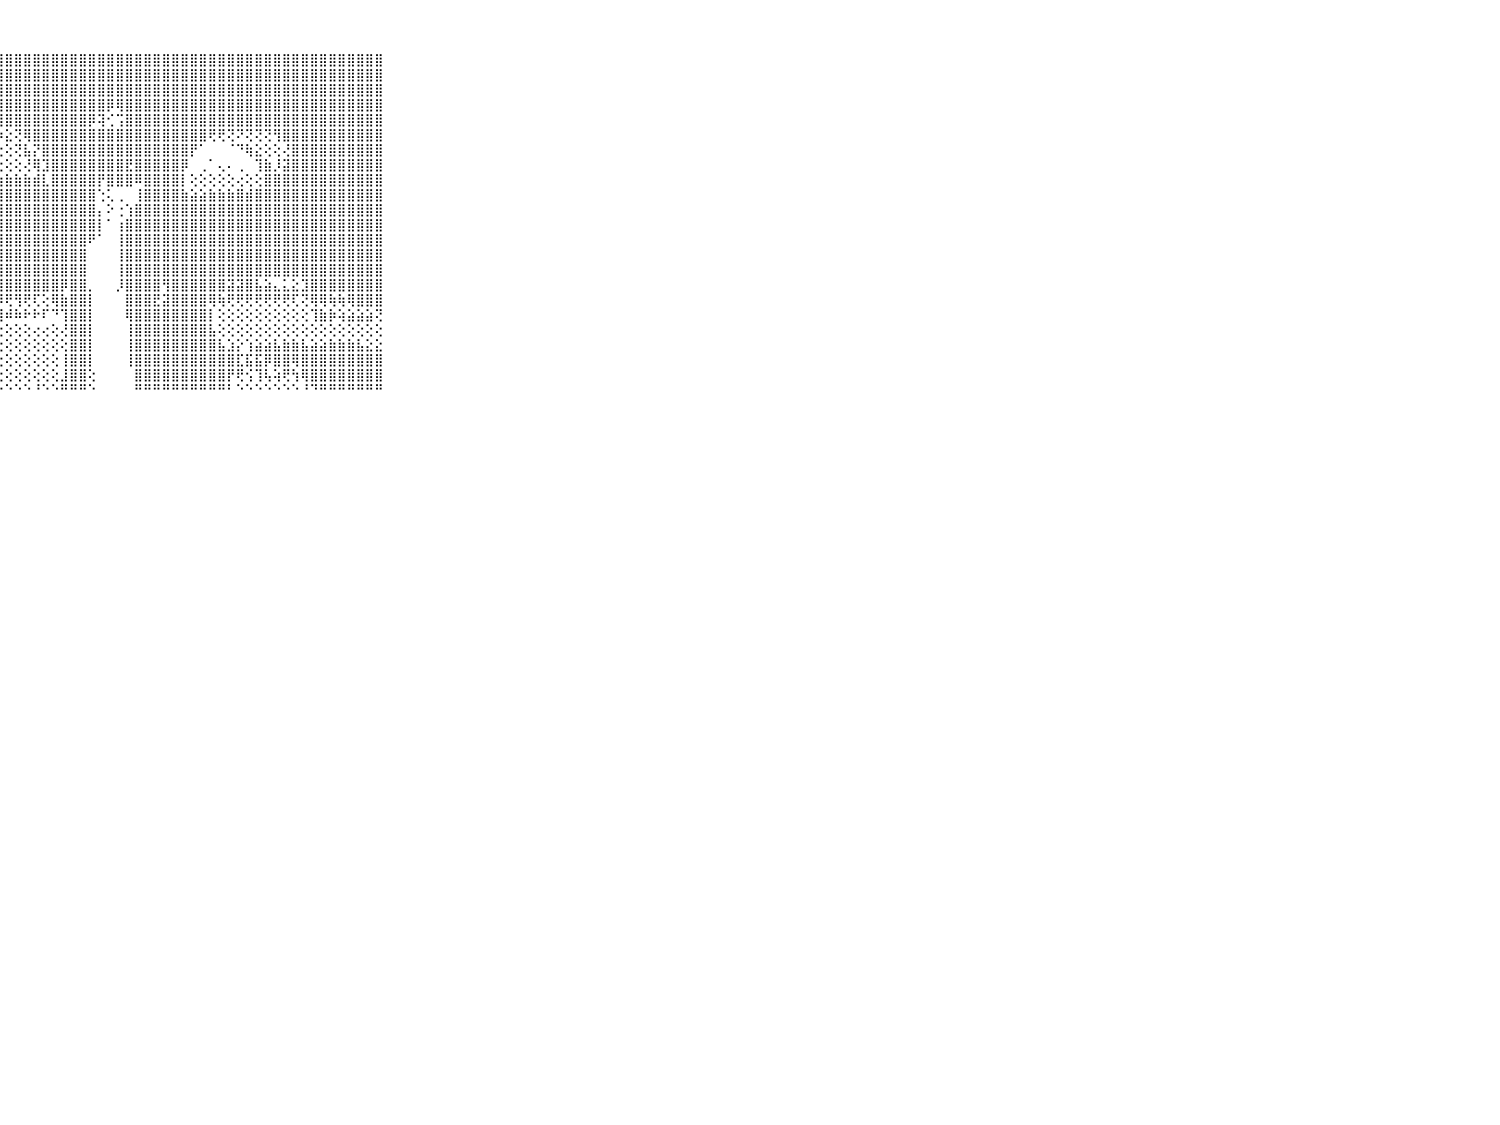

⠀⠀⠀⠀⠀⠀⠀⠀⠀⠀⠀⣾⣿⣿⣿⣿⣽⣿⣿⣿⣿⣿⣿⣿⣿⣿⣿⢿⣿⣿⣿⣿⣿⣿⣿⣿⣿⣿⣿⣿⣿⣿⣿⣿⣿⣿⣿⣿⣿⣿⣿⣿⣿⣿⣿⣿⣿⣿⣿⣿⣿⣿⣿⣿⣿⣿⣿⣿⣿⠀⠀⠀⠀⠀⠀⠀⠀⠀⠀⠀⠀
⠀⠀⠀⠀⠀⠀⠀⠀⠀⠀⠀⣿⣿⣿⣿⣿⣿⣿⣿⣿⣿⣿⣿⣿⣿⣿⣿⣿⣿⣿⣿⣿⣿⣿⣿⣿⣿⣿⣿⣿⣿⣿⣿⣿⣿⣿⣿⣿⣿⣿⣿⣿⣿⣿⣿⣿⣿⣿⣿⣿⣿⣿⣿⣿⣿⣿⣿⣿⣿⠀⠀⠀⠀⠀⠀⠀⠀⠀⠀⠀⠀
⠀⠀⠀⠀⠀⠀⠀⠀⠀⠀⠀⣿⣿⣿⣿⣿⣿⣿⣿⣿⣿⣿⣿⣿⣿⣿⣿⣿⣿⣿⣿⣿⣿⣿⣿⣿⣿⣿⣿⣿⣿⣿⣿⣿⣿⣿⣿⣿⣿⣿⣿⣿⣿⣿⣿⣿⣿⣿⣿⣿⣿⣿⣿⣿⣿⣿⣿⣿⣿⠀⠀⠀⠀⠀⠀⠀⠀⠀⠀⠀⠀
⠀⠀⠀⠀⠀⠀⠀⠀⠀⠀⠀⣿⣿⣿⣿⣿⣿⣿⣿⣿⣿⣿⣿⣿⣿⣿⣿⣿⣿⣿⣿⣿⣿⣿⣿⣿⣿⣿⣿⡿⢿⣿⣿⣿⣿⣿⣿⣿⣿⣿⣿⣿⣿⣿⣿⣿⣿⣿⣿⣿⣿⣿⣿⣿⣿⣿⣿⣿⣿⠀⠀⠀⠀⠀⠀⠀⠀⠀⠀⠀⠀
⠀⠀⠀⠀⠀⠀⠀⠀⠀⠀⠀⣿⣿⣿⣿⣿⣿⣿⣿⣿⣿⡿⢟⢟⢟⢝⢟⢿⣿⣿⣿⣿⣿⣿⣿⣿⣿⡿⢽⢊⢩⣿⣿⣿⣿⣿⣿⣿⣿⣿⣿⣿⣿⣿⣿⣿⣿⣿⣿⣿⣿⣿⣿⣿⣿⣿⣿⣿⣿⠀⠀⠀⠀⠀⠀⠀⠀⠀⠀⠀⠀
⠀⠀⠀⠀⠀⠀⠀⠀⠀⠀⠀⣿⣿⣿⣿⣿⣿⣿⣿⡟⢝⣑⡑⢑⢕⠑⠗⠵⣕⢝⢿⣿⣿⣿⣿⣿⣿⣿⣿⣿⣿⣿⣿⣿⣿⣿⣿⣿⣿⣿⢟⢟⢝⠝⢝⢝⢝⢻⣿⣿⣿⣿⣿⣿⣿⣿⣿⣿⣿⠀⠀⠀⠀⠀⠀⠀⠀⠀⠀⠀⠀
⠀⠀⠀⠀⠀⠀⠀⠀⠀⠀⠀⣿⣿⣿⣿⣿⣿⣿⢏⢕⢜⢝⢝⢝⢝⢝⢝⢕⢕⢝⣧⡝⣿⣿⣿⣿⣿⣿⣿⣿⣿⣿⣿⣿⣿⣿⣿⣿⡟⠁⠀⠀⠈⠙⢷⣕⢕⢕⢜⣿⣿⣿⣿⣿⣿⣿⣿⣿⣿⠀⠀⠀⠀⠀⠀⠀⠀⠀⠀⠀⠀
⠀⠀⠀⠀⠀⠀⠀⠀⠀⠀⠀⣿⣿⣿⣿⣿⣿⣷⣵⣕⣕⣕⡕⣕⢕⢕⢕⢕⢕⢕⢜⢿⣹⣿⣿⣿⣿⣿⣿⣿⣿⣟⣿⣿⣿⣿⣿⡿⠀⢀⠁⢄⠄⢀⠀⢹⣷⡸⣽⣿⣿⣿⣿⣿⣿⣿⣿⣿⣿⠀⠀⠀⠀⠀⠀⠀⠀⠀⠀⠀⠀
⠀⠀⠀⠀⠀⠀⠀⠀⠀⠀⠀⣿⣿⣿⣿⣿⣿⣿⣿⣿⣿⣿⣿⣿⣿⣿⣿⣷⣷⣷⣷⣾⣇⣿⣿⣿⣿⣿⡟⣿⣿⣿⠿⣿⣿⣿⣿⡇⢕⢕⢕⢕⢕⢔⢕⢕⣿⣿⣿⣿⣿⣿⣿⣿⣿⣿⣿⣿⣿⠀⠀⠀⠀⠀⠀⠀⠀⠀⠀⠀⠀
⠀⠀⠀⠀⠀⠀⠀⠀⠀⠀⠀⣿⣿⣿⣿⣿⣿⣿⣿⣿⣿⣿⣿⣿⣿⣿⣿⣿⣿⣿⣿⣿⣿⣿⣿⣿⣿⣿⢑⢅⢀⠀⢸⣿⣿⣿⣿⣷⣵⣵⣷⣷⣷⣿⣾⣿⣿⣿⣿⣿⣿⣿⣿⣿⣿⣿⣿⣿⣿⠀⠀⠀⠀⠀⠀⠀⠀⠀⠀⠀⠀
⠀⠀⠀⠀⠀⠀⠀⠀⠀⠀⠀⣽⣿⣿⣿⣿⣿⣿⣿⣿⣿⣿⣿⣿⣿⣿⣿⣿⣿⣿⣿⣿⣿⣿⣿⣿⣿⣿⡄⠕⢐⢱⣿⣿⣿⣿⣿⣿⣿⣿⣿⣿⣿⣿⣿⣿⣿⣿⣿⣿⣿⣿⣿⣿⣿⣿⣿⣿⣿⠀⠀⠀⠀⠀⠀⠀⠀⠀⠀⠀⠀
⠀⠀⠀⠀⠀⠀⠀⠀⠀⠀⠀⢽⣿⣿⣿⣿⣿⣿⣿⣿⣿⣿⣿⣿⣿⣿⣿⣿⣿⣿⣿⣿⣿⣿⣿⣿⣿⣿⡇⠁⢰⣿⣿⣿⣿⣿⣿⣿⣿⣿⣿⣿⣿⣿⣿⣿⣿⣿⣿⣿⣿⣿⣿⣿⣿⣿⣿⣿⣿⠀⠀⠀⠀⠀⠀⠀⠀⠀⠀⠀⠀
⠀⠀⠀⠀⠀⠀⠀⠀⠀⠀⠀⣿⣿⣿⣿⣿⣿⣿⣿⣿⣿⣿⣿⣿⣿⣿⣿⣿⣿⣿⣿⣿⣿⣿⣿⣿⣿⠟⠁⠀⢸⣿⣿⣿⣿⣿⣿⣿⣿⣿⣿⣿⣿⣿⣿⣿⣿⣿⣿⣿⣿⣿⣿⣿⣿⣿⣿⣿⣿⠀⠀⠀⠀⠀⠀⠀⠀⠀⠀⠀⠀
⠀⠀⠀⠀⠀⠀⠀⠀⠀⠀⠀⣿⣿⣿⣿⣿⣿⣿⣿⣿⣿⣿⣿⣿⣿⣿⣿⣿⣿⣿⣿⣿⣿⣿⣿⣿⣿⠀⠀⠀⢸⣿⣿⣿⣿⣿⣿⣿⣿⣿⣿⣿⣿⣿⣿⣿⣿⣿⣿⣿⣿⣿⣿⣿⣿⣿⣿⣿⣿⠀⠀⠀⠀⠀⠀⠀⠀⠀⠀⠀⠀
⠀⠀⠀⠀⠀⠀⠀⠀⠀⠀⠀⣾⣿⣿⣿⣿⣿⣿⣿⣿⣿⣿⣿⣿⣿⣿⣿⣿⣿⣿⣿⣿⣿⣿⣿⣿⣿⠀⠀⠀⢸⣿⣿⣿⣿⣿⣿⣿⣿⣿⣿⣿⣿⣿⣿⣿⣿⣿⣿⣿⣿⣿⣿⣿⣿⣿⣿⣿⣿⠀⠀⠀⠀⠀⠀⠀⠀⠀⠀⠀⠀
⠀⠀⠀⠀⠀⠀⠀⠀⠀⠀⠀⣿⣿⣿⣿⣿⣿⣿⣿⣿⣿⣿⣿⣿⣿⣿⣿⣿⣿⣿⣿⣿⣿⣿⡿⣿⣿⡀⠀⠀⡸⣿⣿⣿⣿⢻⣿⣿⣿⣿⣿⣿⣽⣽⣿⣧⣵⣄⣅⣕⣹⣿⣿⣿⣿⣿⣿⣿⣿⠀⠀⠀⠀⠀⠀⠀⠀⠀⠀⠀⠀
⠀⠀⠀⠀⠀⠀⠀⠀⠀⠀⠀⣿⣿⣿⣿⣿⣿⣯⣽⣯⣽⣽⣝⣝⣹⣹⣽⡿⢟⢻⢟⢏⢕⢿⣷⣿⣿⡇⠀⠀⠀⣿⣿⣿⣟⣽⣿⣿⣿⣿⢿⢷⢟⢟⢟⢟⢟⢟⢟⢏⢝⢿⢿⢷⢷⢿⣿⣿⣿⠀⠀⠀⠀⠀⠀⠀⠀⠀⠀⠀⠀
⠀⠀⠀⠀⠀⠀⠀⠀⠀⠀⠀⣿⣿⣿⣿⣿⣿⣿⣿⣾⣿⣿⣿⣿⣯⣵⢿⢿⠾⠷⠗⠗⠏⠙⢹⣿⣿⡇⠀⠀⠀⢿⣿⣿⣿⣿⣿⣿⣿⣿⡇⢕⢕⢕⢕⢕⢕⢕⢕⢕⢕⢹⣷⡷⢵⣵⣵⣵⢝⠀⠀⠀⠀⠀⠀⠀⠀⠀⠀⠀⠀
⠀⠀⠀⠀⠀⠀⠀⠀⠀⠀⠀⠟⠛⢙⢙⢙⢝⢍⢍⢍⢍⢕⢕⢔⢔⢔⢔⢕⢕⢕⢕⢔⢔⢕⢜⣿⣿⡇⠀⠀⠀⢸⣿⣿⣿⣿⣿⣿⣿⣿⣧⢕⢕⢕⢕⢕⢕⢕⢕⢕⢕⢕⢕⢕⢕⢕⢕⢕⢕⠀⠀⠀⠀⠀⠀⠀⠀⠀⠀⠀⠀
⠀⠀⠀⠀⠀⠀⠀⠀⠀⠀⠀⠁⢕⢕⢕⢕⢕⢕⢕⢕⢕⢕⢕⢕⢕⢕⢕⢕⢕⢕⢕⢕⢕⢕⢕⣿⣿⡇⠀⠀⠀⢸⣿⣿⣿⣿⣿⣿⣿⣿⣿⣧⣱⡕⢱⣵⣵⣧⣷⣷⣧⣵⣵⣷⣷⣷⣧⣕⣕⠀⠀⠀⠀⠀⠀⠀⠀⠀⠀⠀⠀
⠀⠀⠀⠀⠀⠀⠀⠀⠀⠀⠀⠀⠁⠑⢕⢕⢕⢕⢕⢕⢕⢕⢕⢕⢕⢕⢕⢕⢕⢕⢕⢕⢕⢕⢸⣿⣿⡇⠀⠀⠀⢸⣿⣿⣿⣿⣿⣿⣿⣿⣿⣿⣿⣏⣯⣯⡿⣿⣿⢿⣿⣿⣿⣿⣿⣿⣿⣿⣿⠀⠀⠀⠀⠀⠀⠀⠀⠀⠀⠀⠀
⠀⠀⠀⠀⠀⠀⠀⠀⠀⠀⠀⢄⢕⢕⢕⢕⢕⢕⢕⢕⢕⢕⢕⢕⢕⢕⢕⢕⢕⢕⢕⢕⢕⢕⣸⣿⣿⢕⠀⠀⠀⠀⣿⣿⣿⣿⣿⣿⣿⣿⣿⣿⡟⢟⢪⢹⢧⢵⢟⢳⢿⣿⣿⣿⣿⣿⣿⣿⣿⠀⠀⠀⠀⠀⠀⠀⠀⠀⠀⠀⠀
⠀⠀⠀⠀⠀⠀⠀⠀⠀⠀⠀⠀⠁⠑⠑⠑⠑⠑⠑⠑⠑⠑⠑⠑⠑⠑⠑⠑⠑⠑⠑⠘⠑⠑⠛⠛⠛⠑⠀⠀⠀⠀⠛⠛⠛⠛⠛⠛⠛⠛⠛⠛⠃⠑⠑⠑⠑⠑⠑⠑⠘⠙⠛⠛⠛⠛⠛⠛⠛⠀⠀⠀⠀⠀⠀⠀⠀⠀⠀⠀⠀